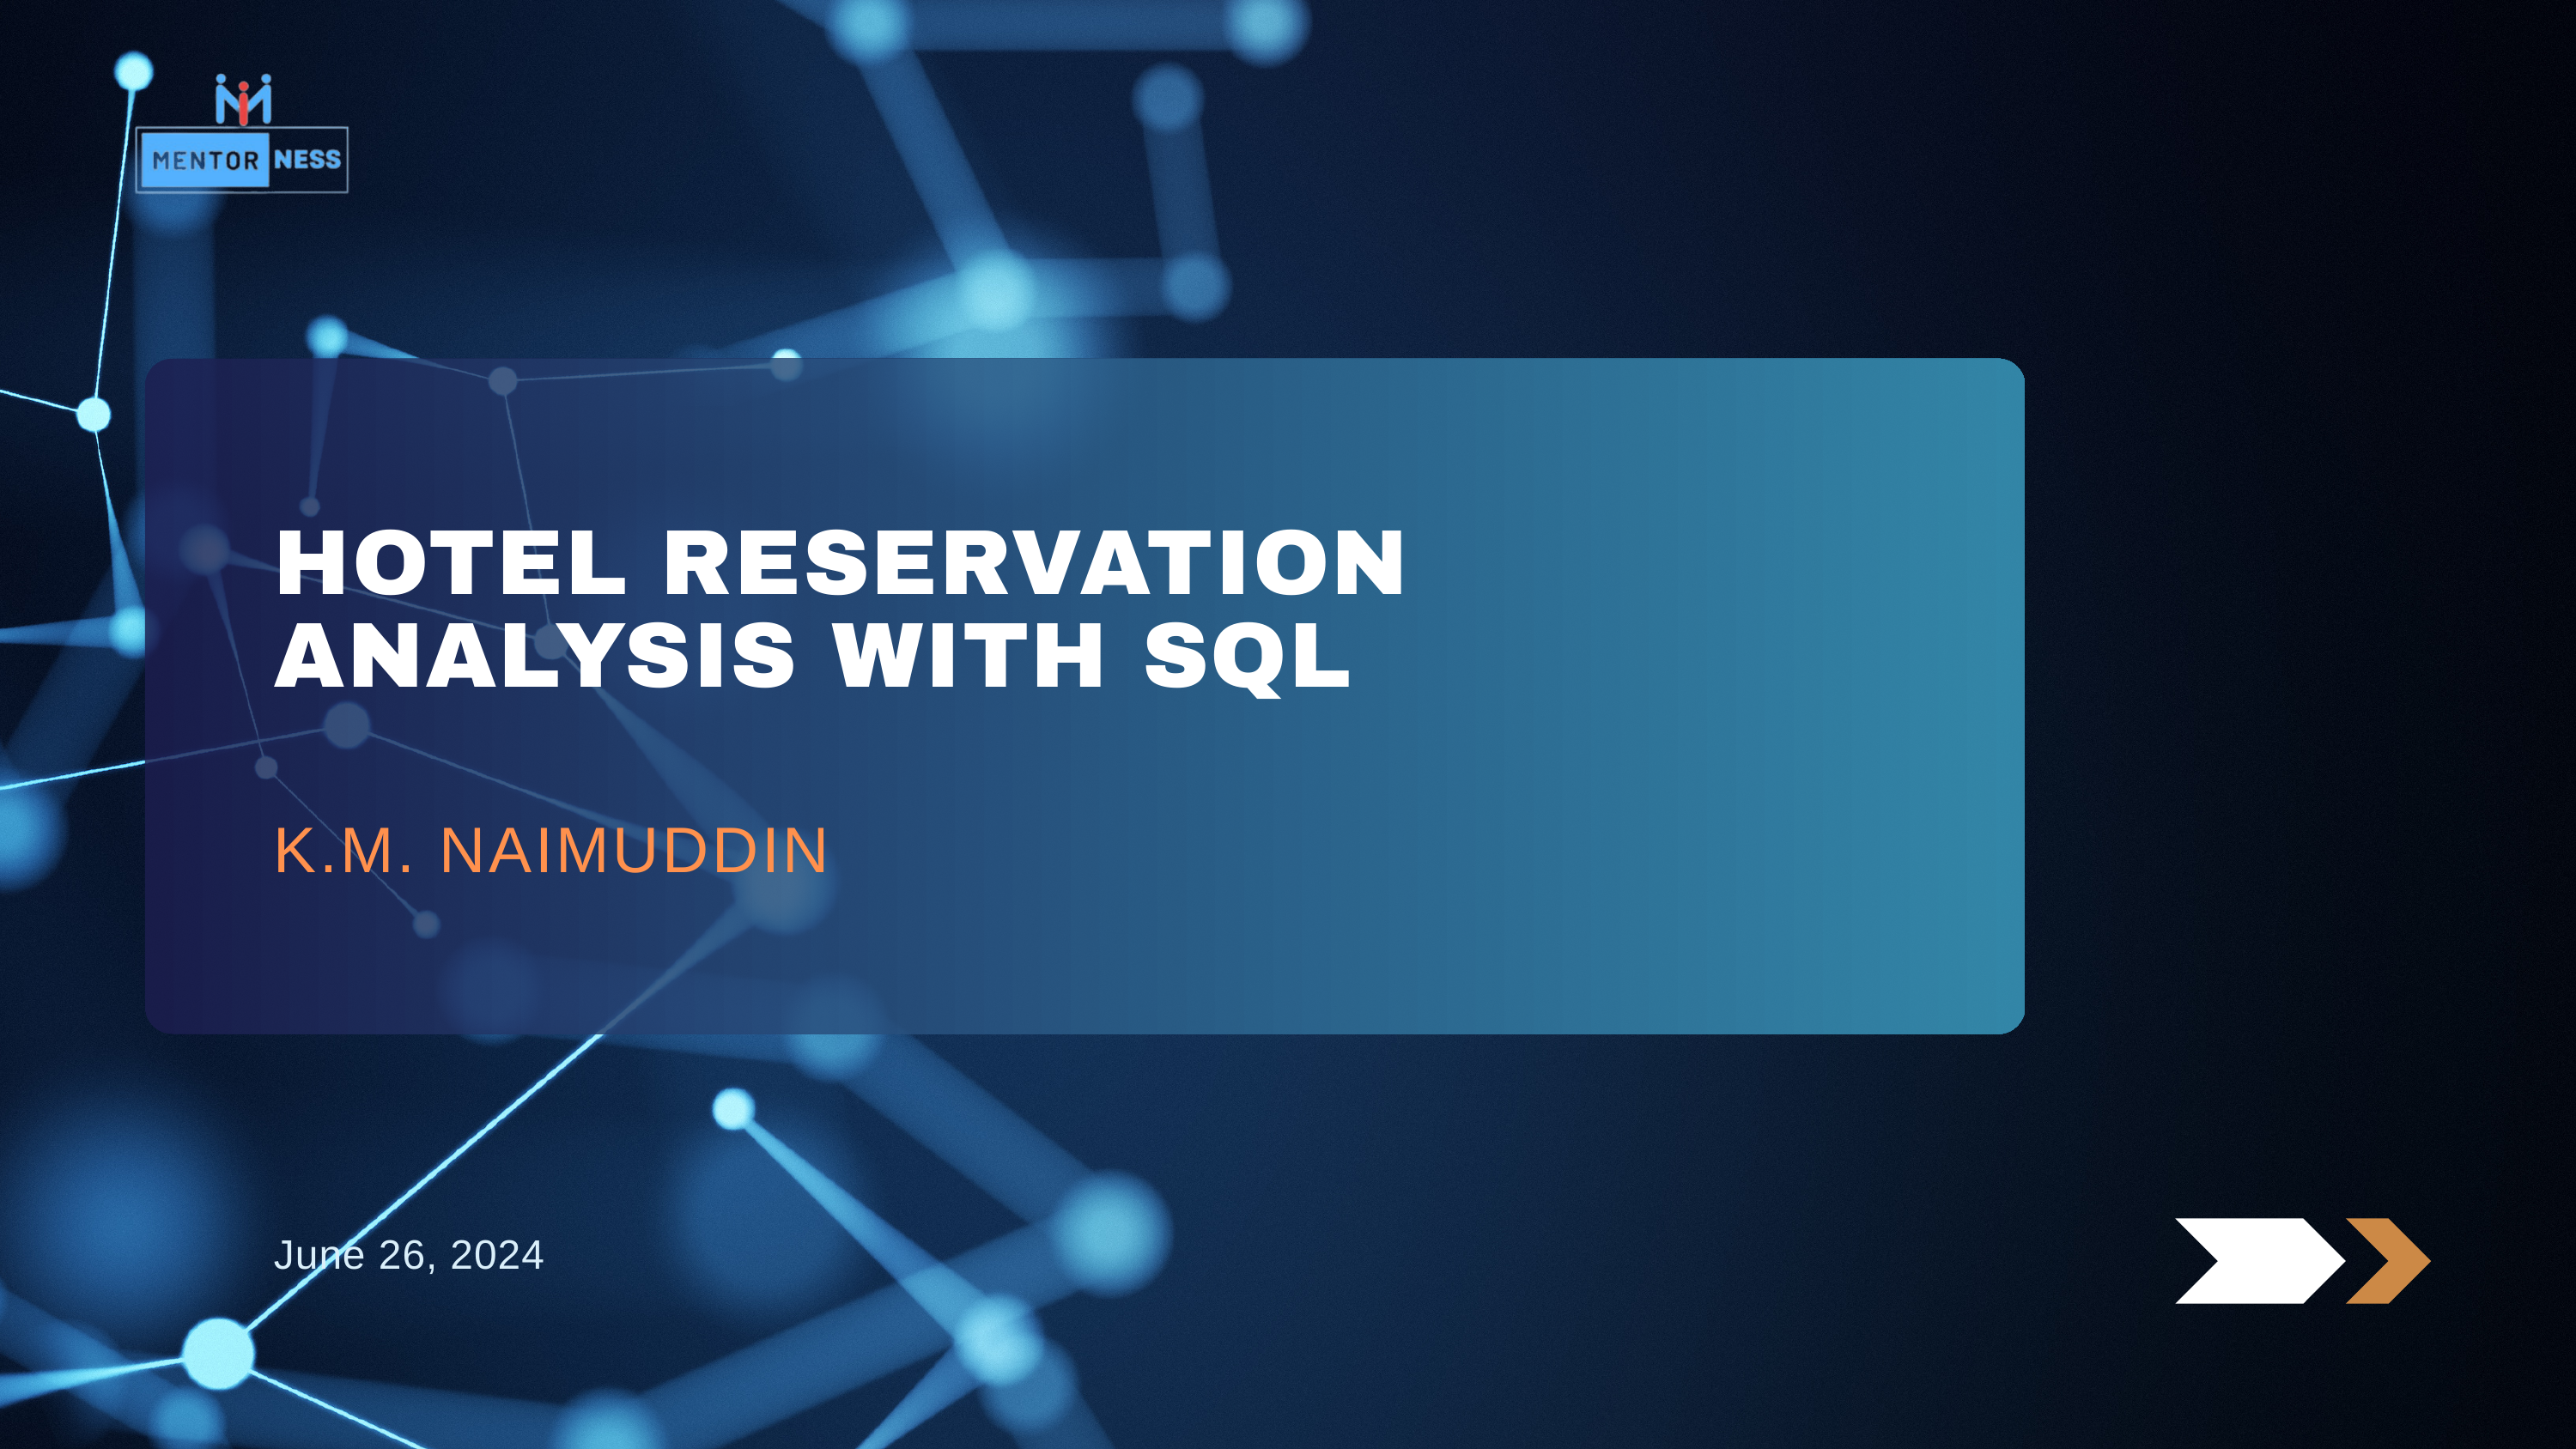

HOTEL RESERVATION ANALYSIS WITH SQL
K.M. NAIMUDDIN

June 26, 2024